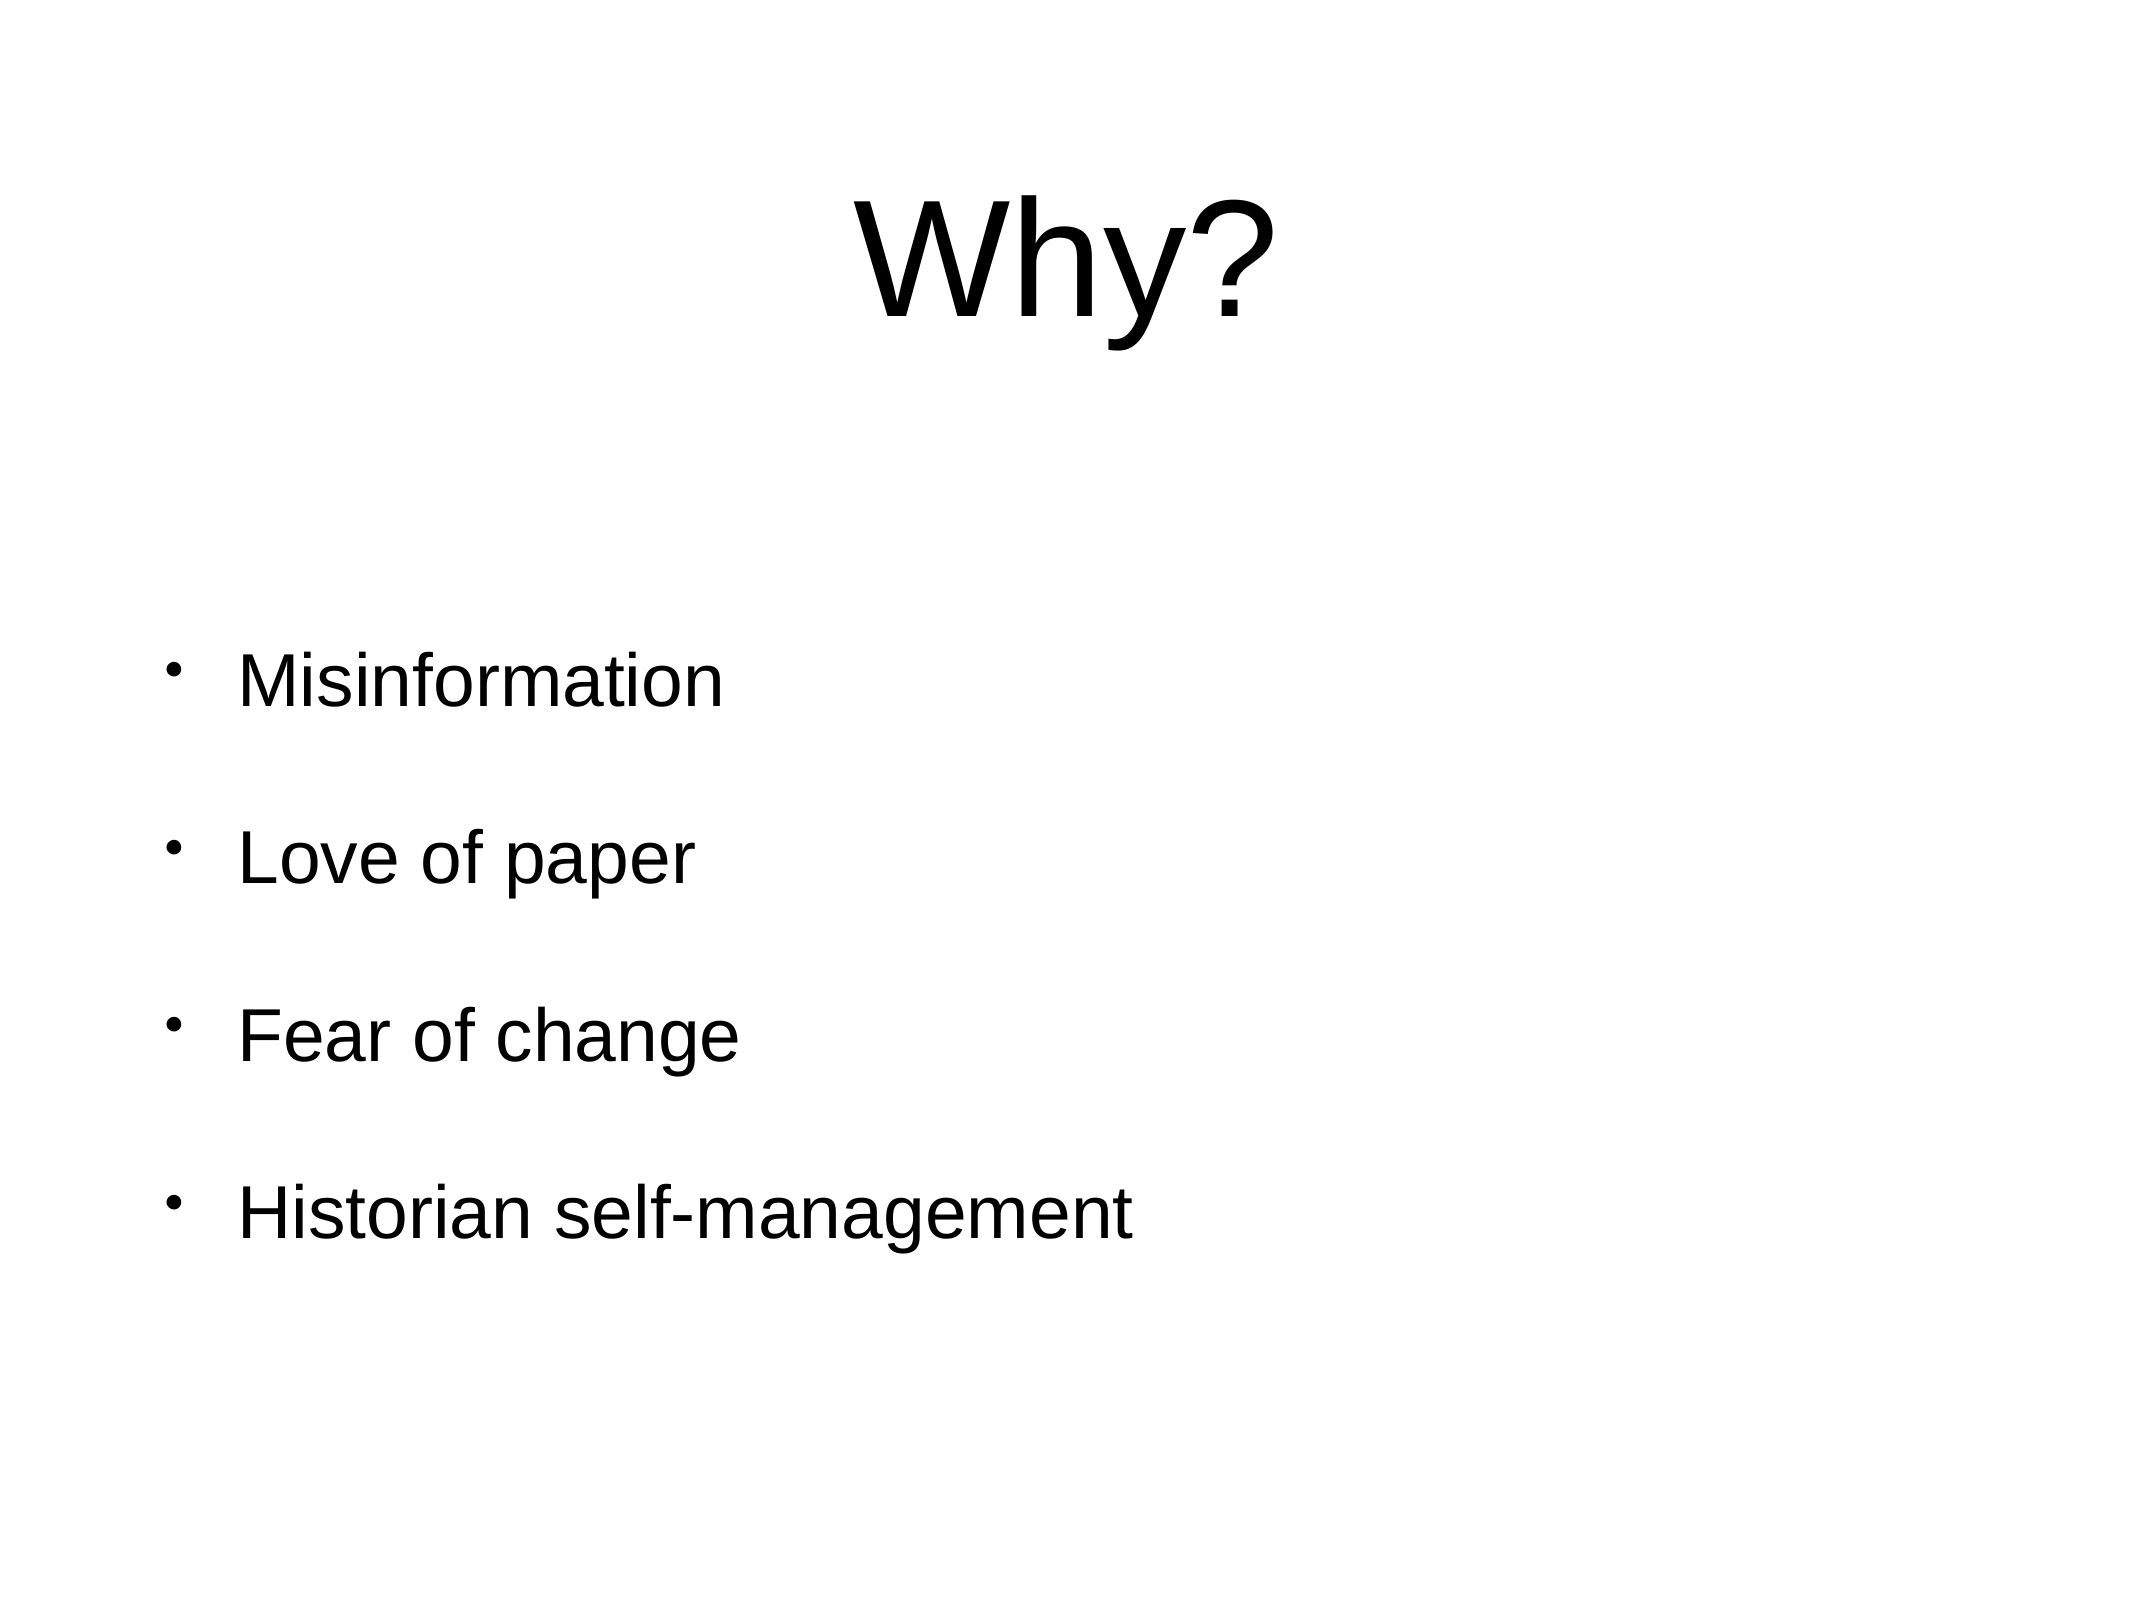

# Why?
Misinformation
Love of paper
Fear of change
Historian self-management